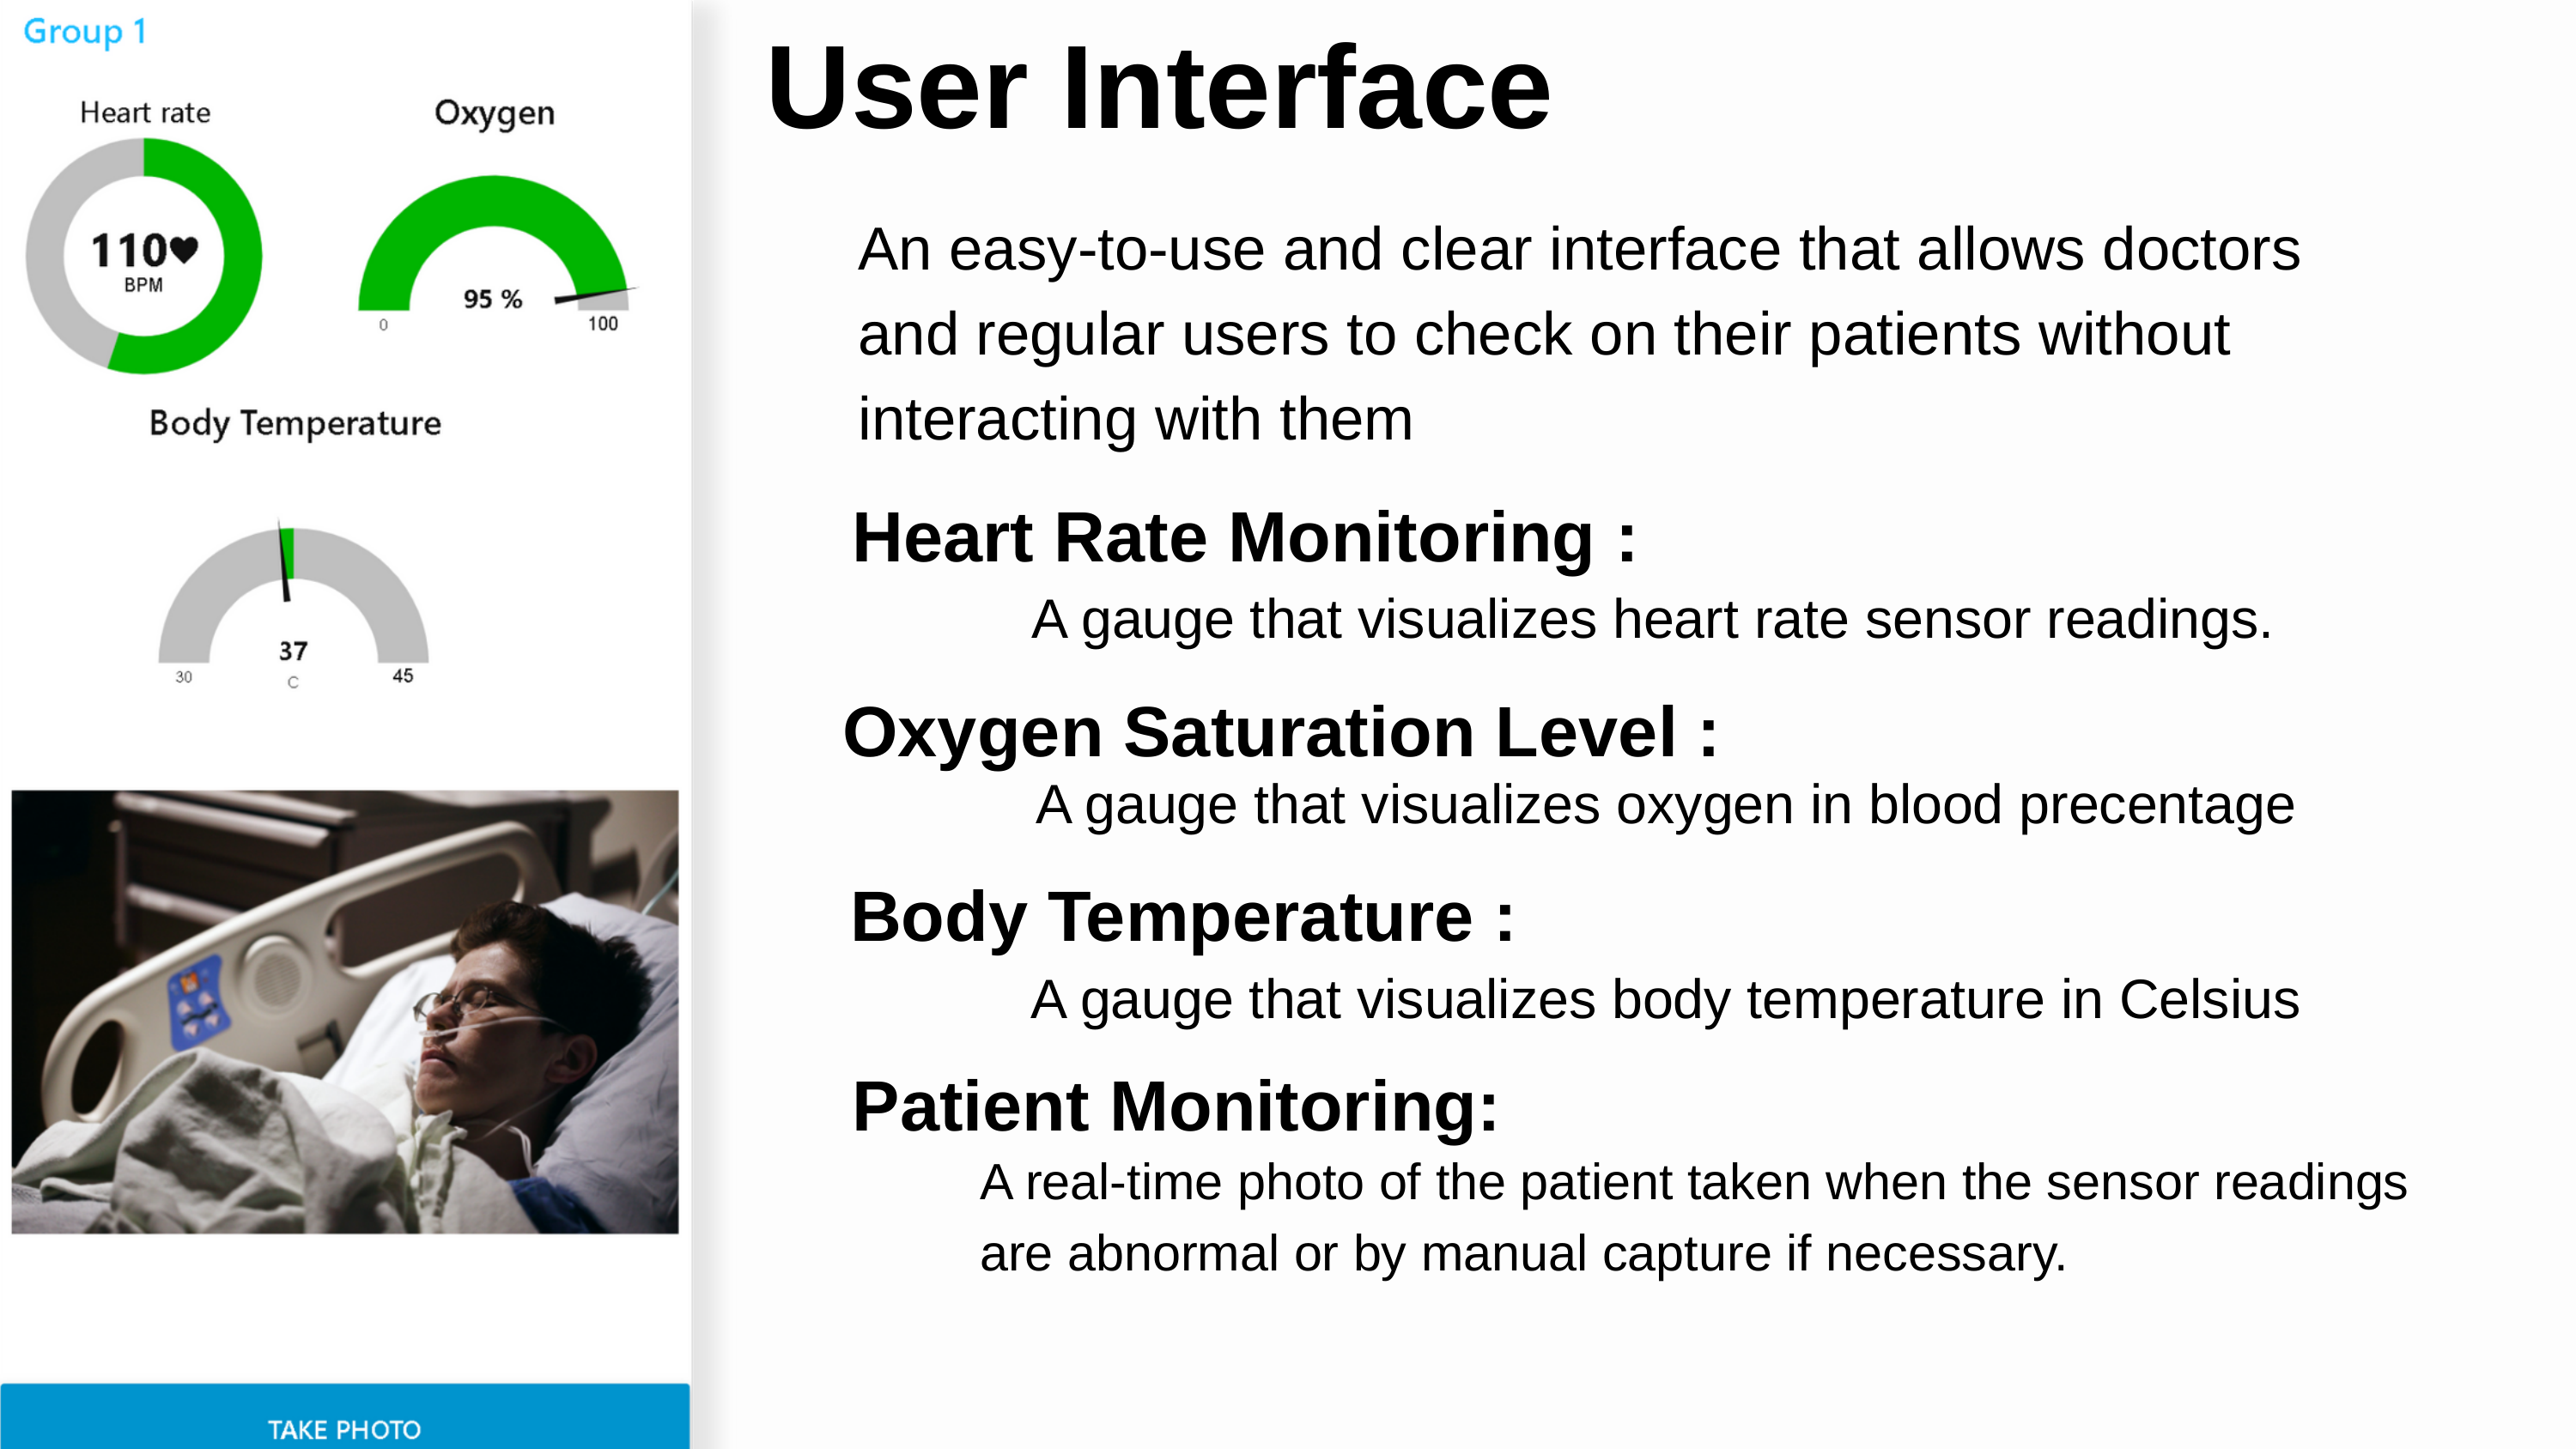

User Interface
An easy-to-use and clear interface that allows doctors and regular users to check on their patients without interacting with them
Heart Rate Monitoring :

A gauge that visualizes heart rate sensor readings.
Oxygen Saturation Level :
A gauge that visualizes oxygen in blood precentage
Body Temperature :

A gauge that visualizes body temperature in Celsius
Patient Monitoring:
A real-time photo of the patient taken when the sensor readings are abnormal or by manual capture if necessary.